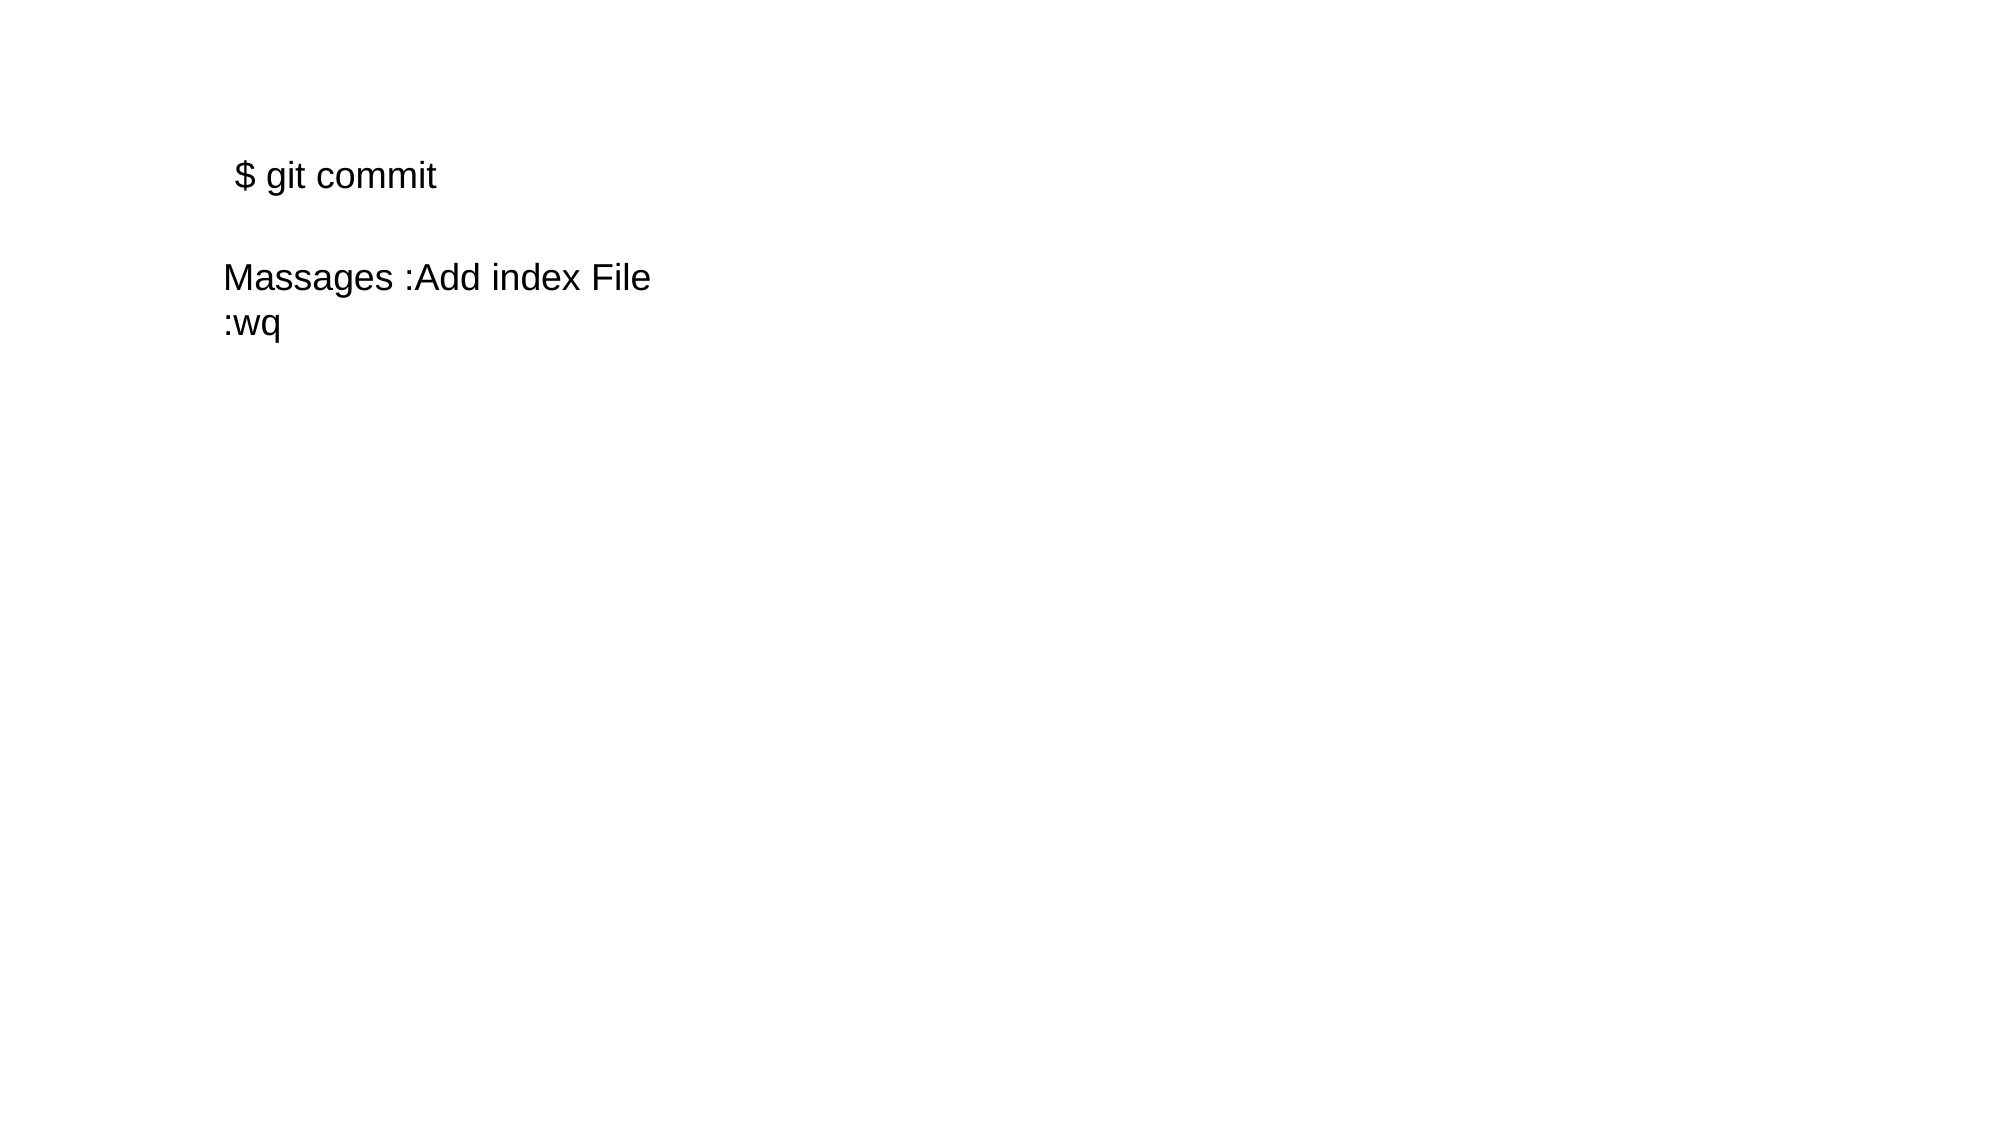

$ git commit
Massages :Add index File
:wq